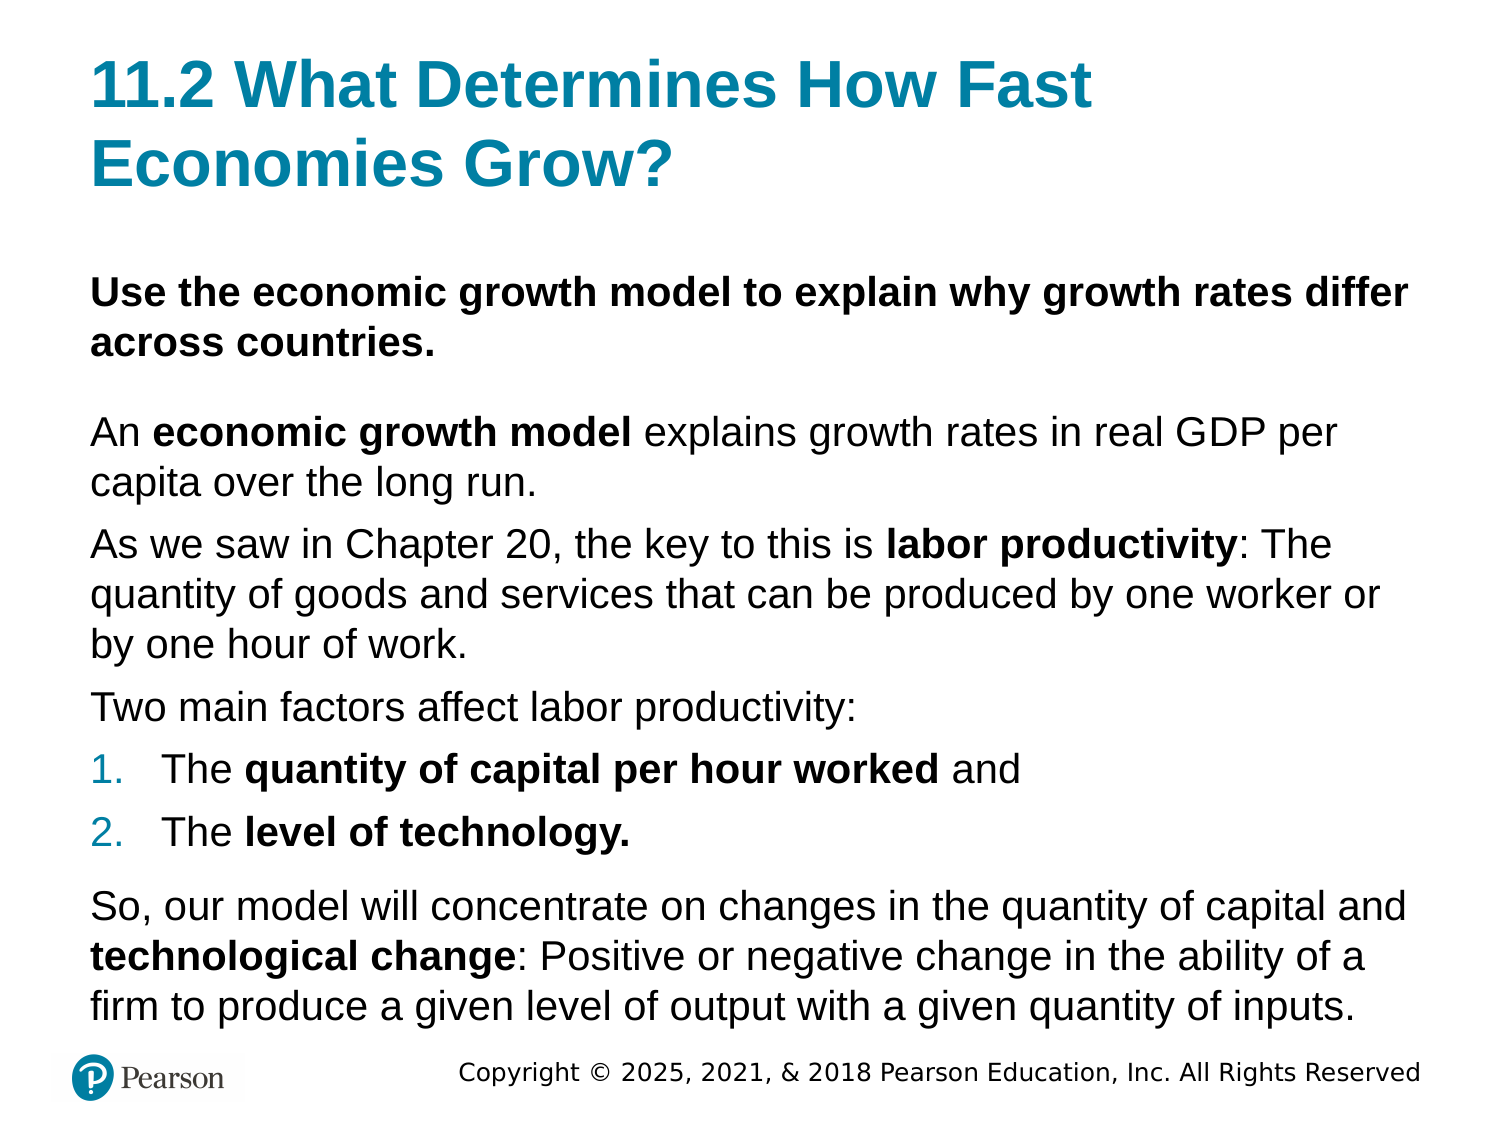

# 11.2 What Determines How Fast Economies Grow?
Use the economic growth model to explain why growth rates differ across countries.
An economic growth model explains growth rates in real G D P per capita over the long run.
As we saw in Chapter 20, the key to this is labor productivity: The quantity of goods and services that can be produced by one worker or by one hour of work.
Two main factors affect labor productivity:
The quantity of capital per hour worked and
The level of technology.
So, our model will concentrate on changes in the quantity of capital and technological change: Positive or negative change in the ability of a firm to produce a given level of output with a given quantity of inputs.